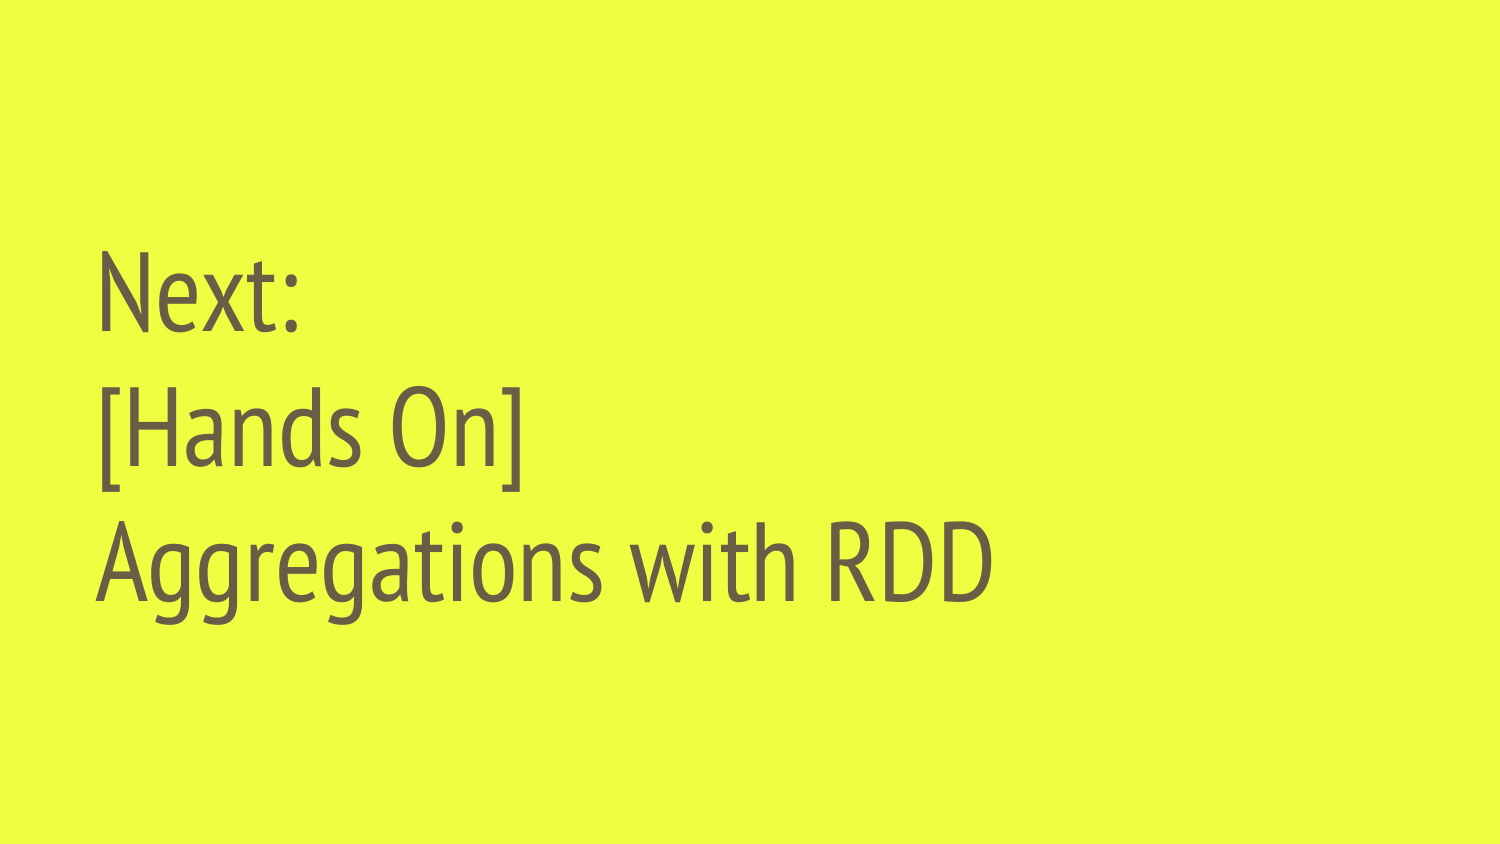

# Next:
[Hands On]
Aggregations with RDD